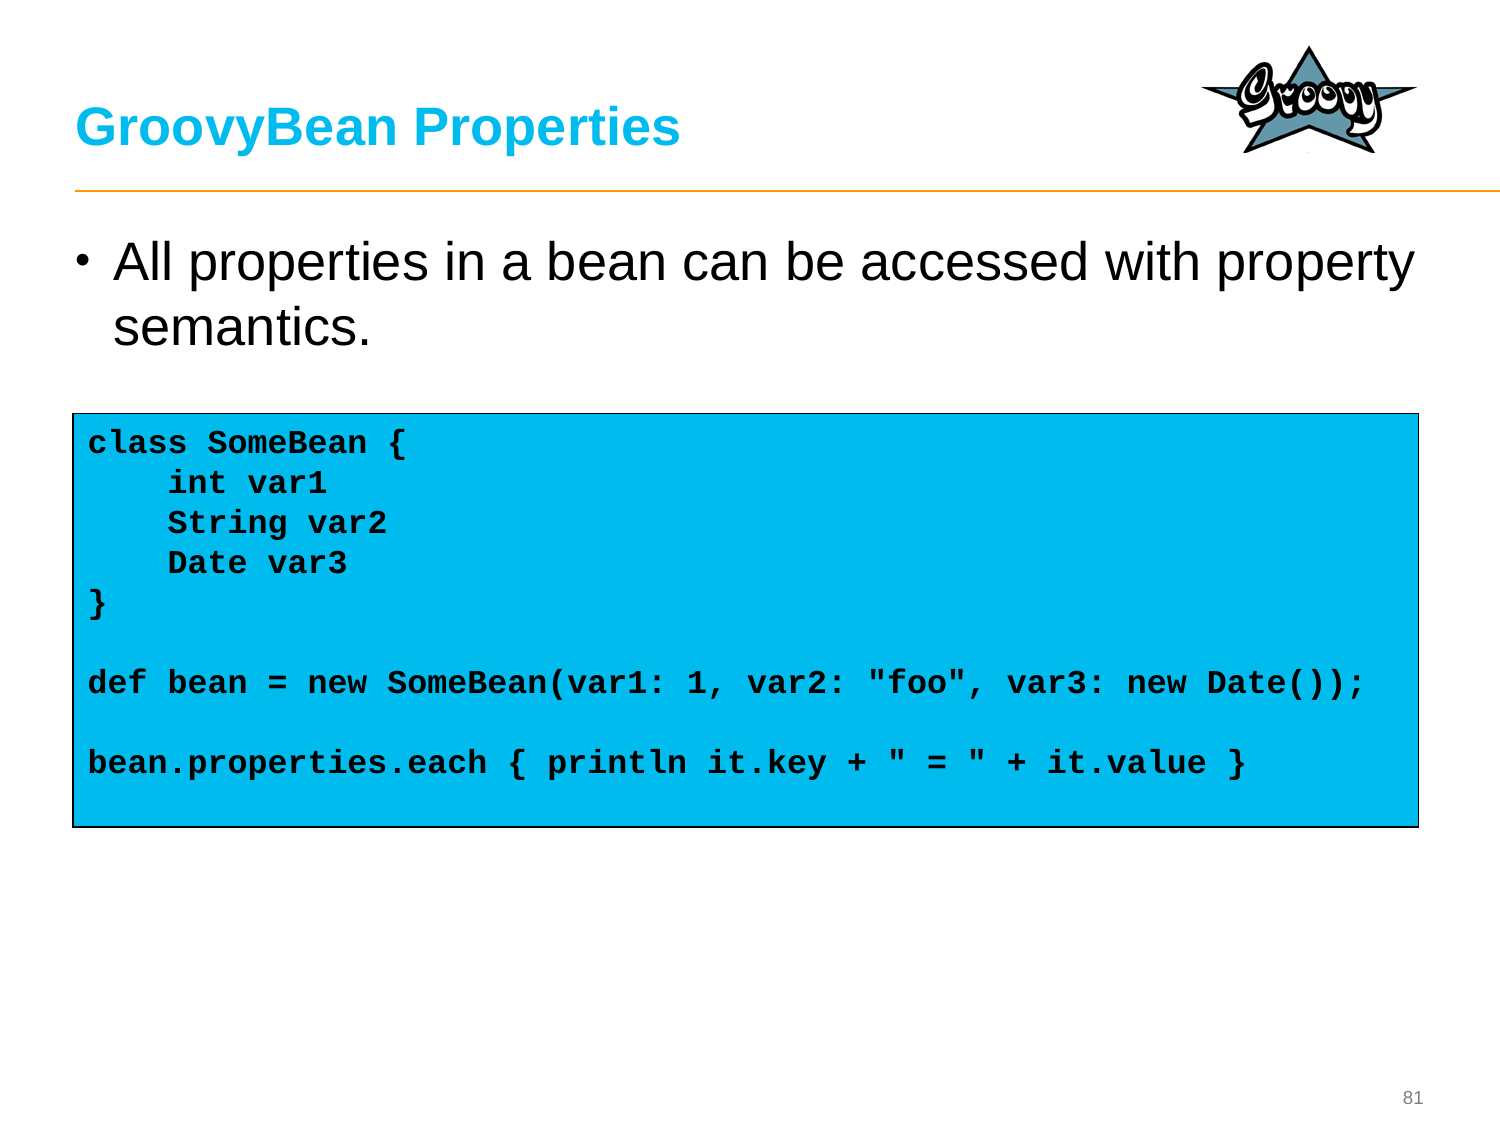

# GroovyBean Properties
All properties in a bean can be accessed with property semantics.
class SomeBean {
    int var1
    String var2
    Date var3
}

def bean = new SomeBean(var1: 1, var2: "foo", var3: new Date());

bean.properties.each { println it.key + " = " + it.value }